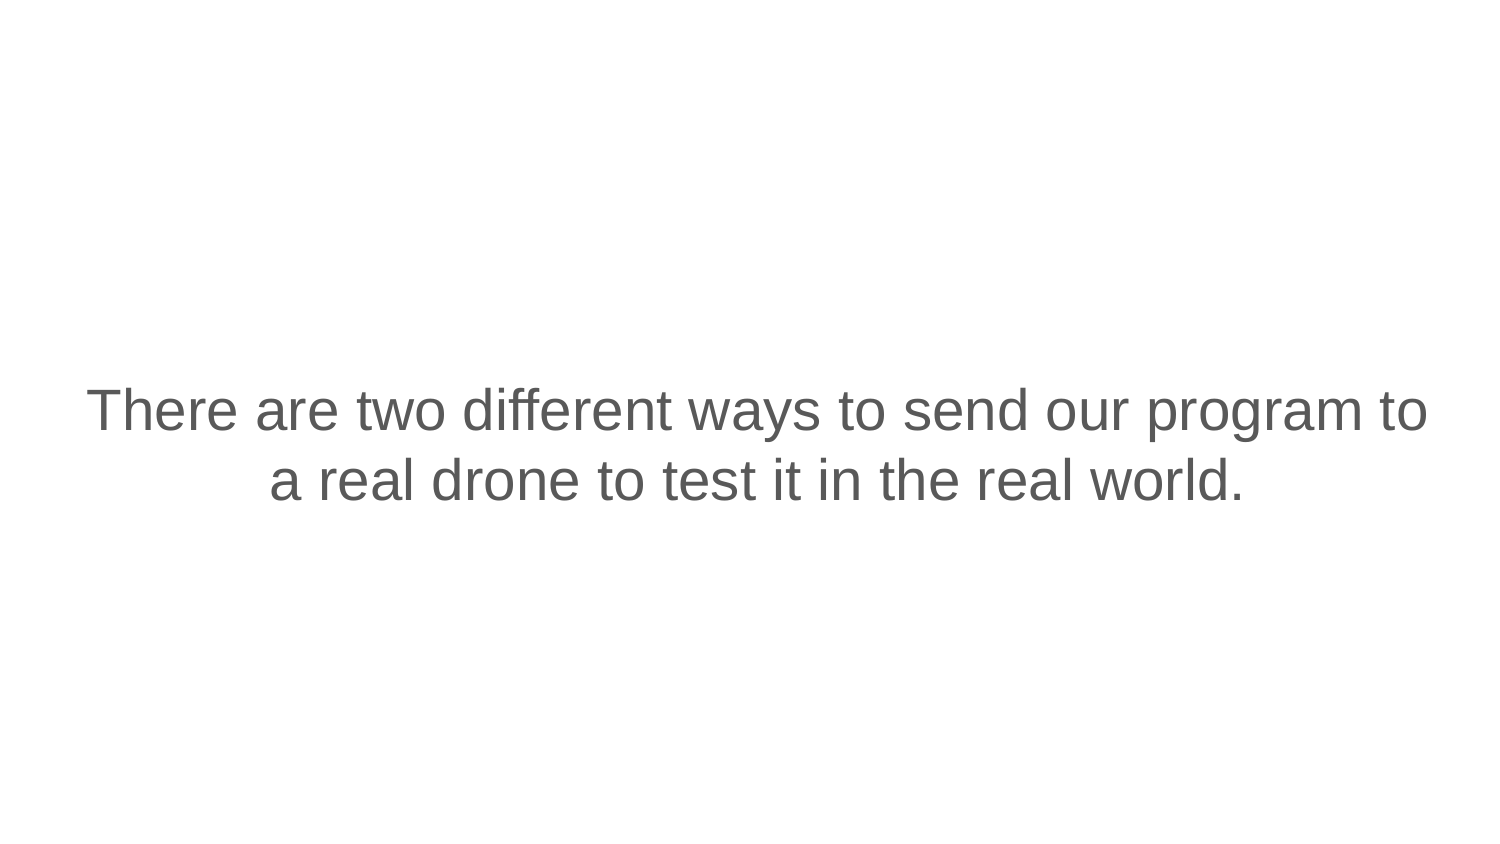

# There are two different ways to send our program to a real drone to test it in the real world.